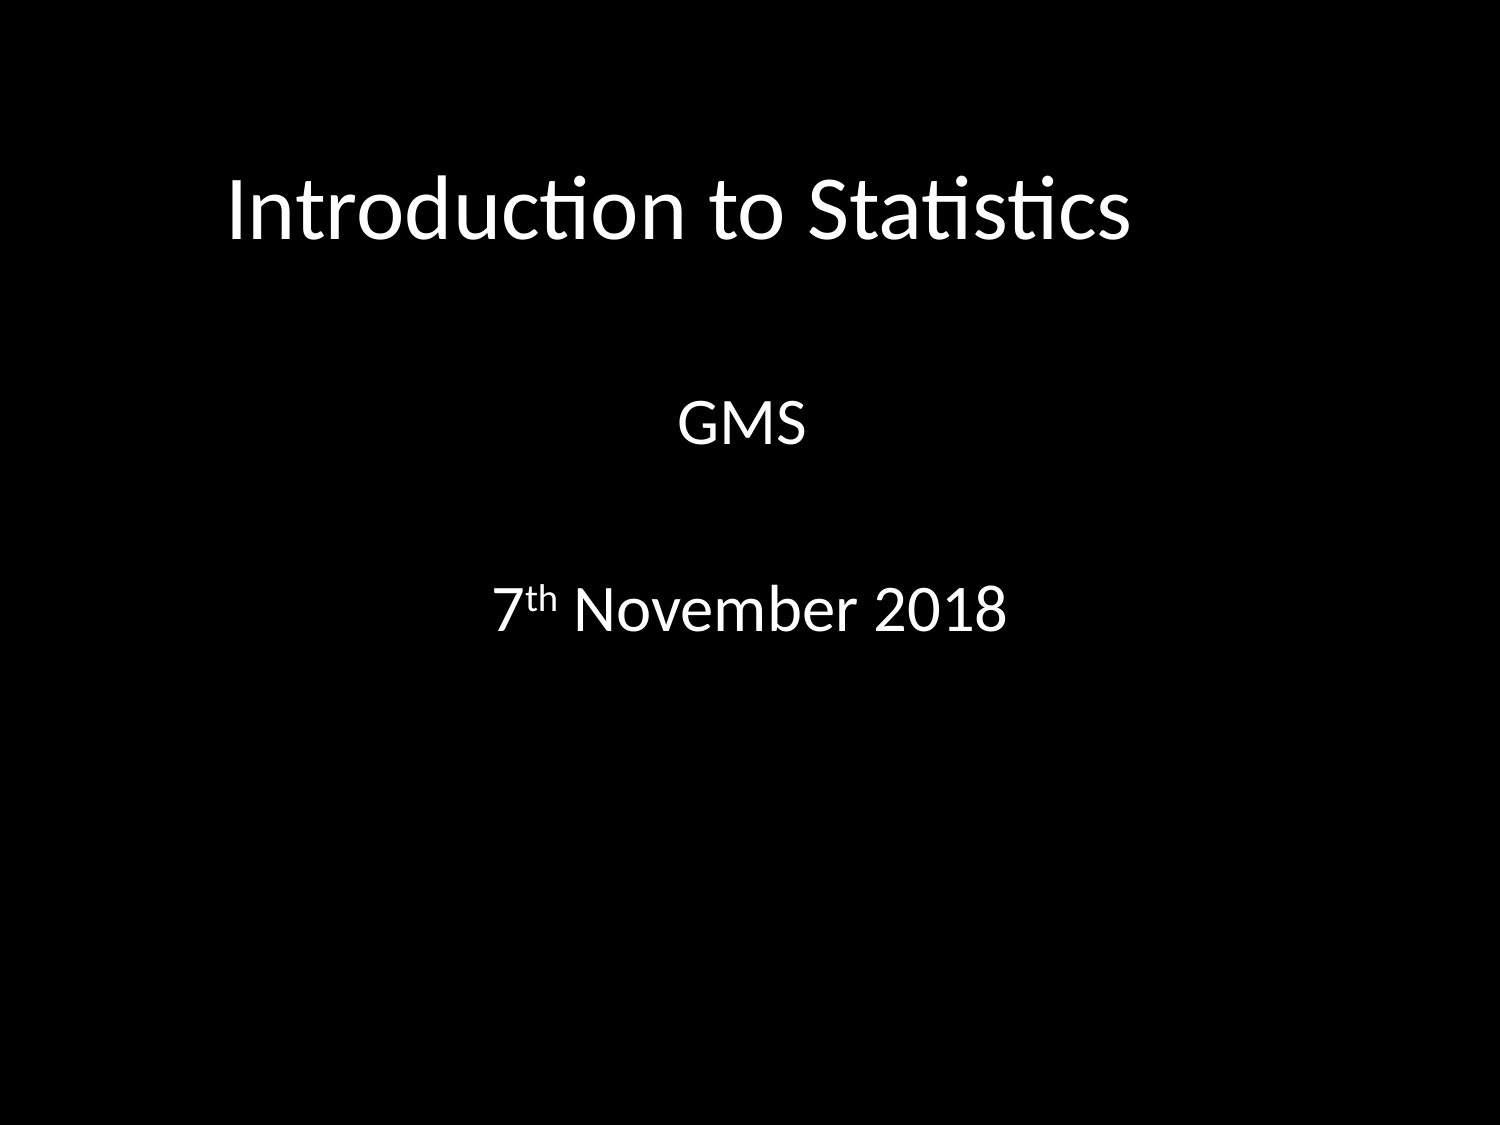

# Introduction to Statistics
GMS

7th November 2018